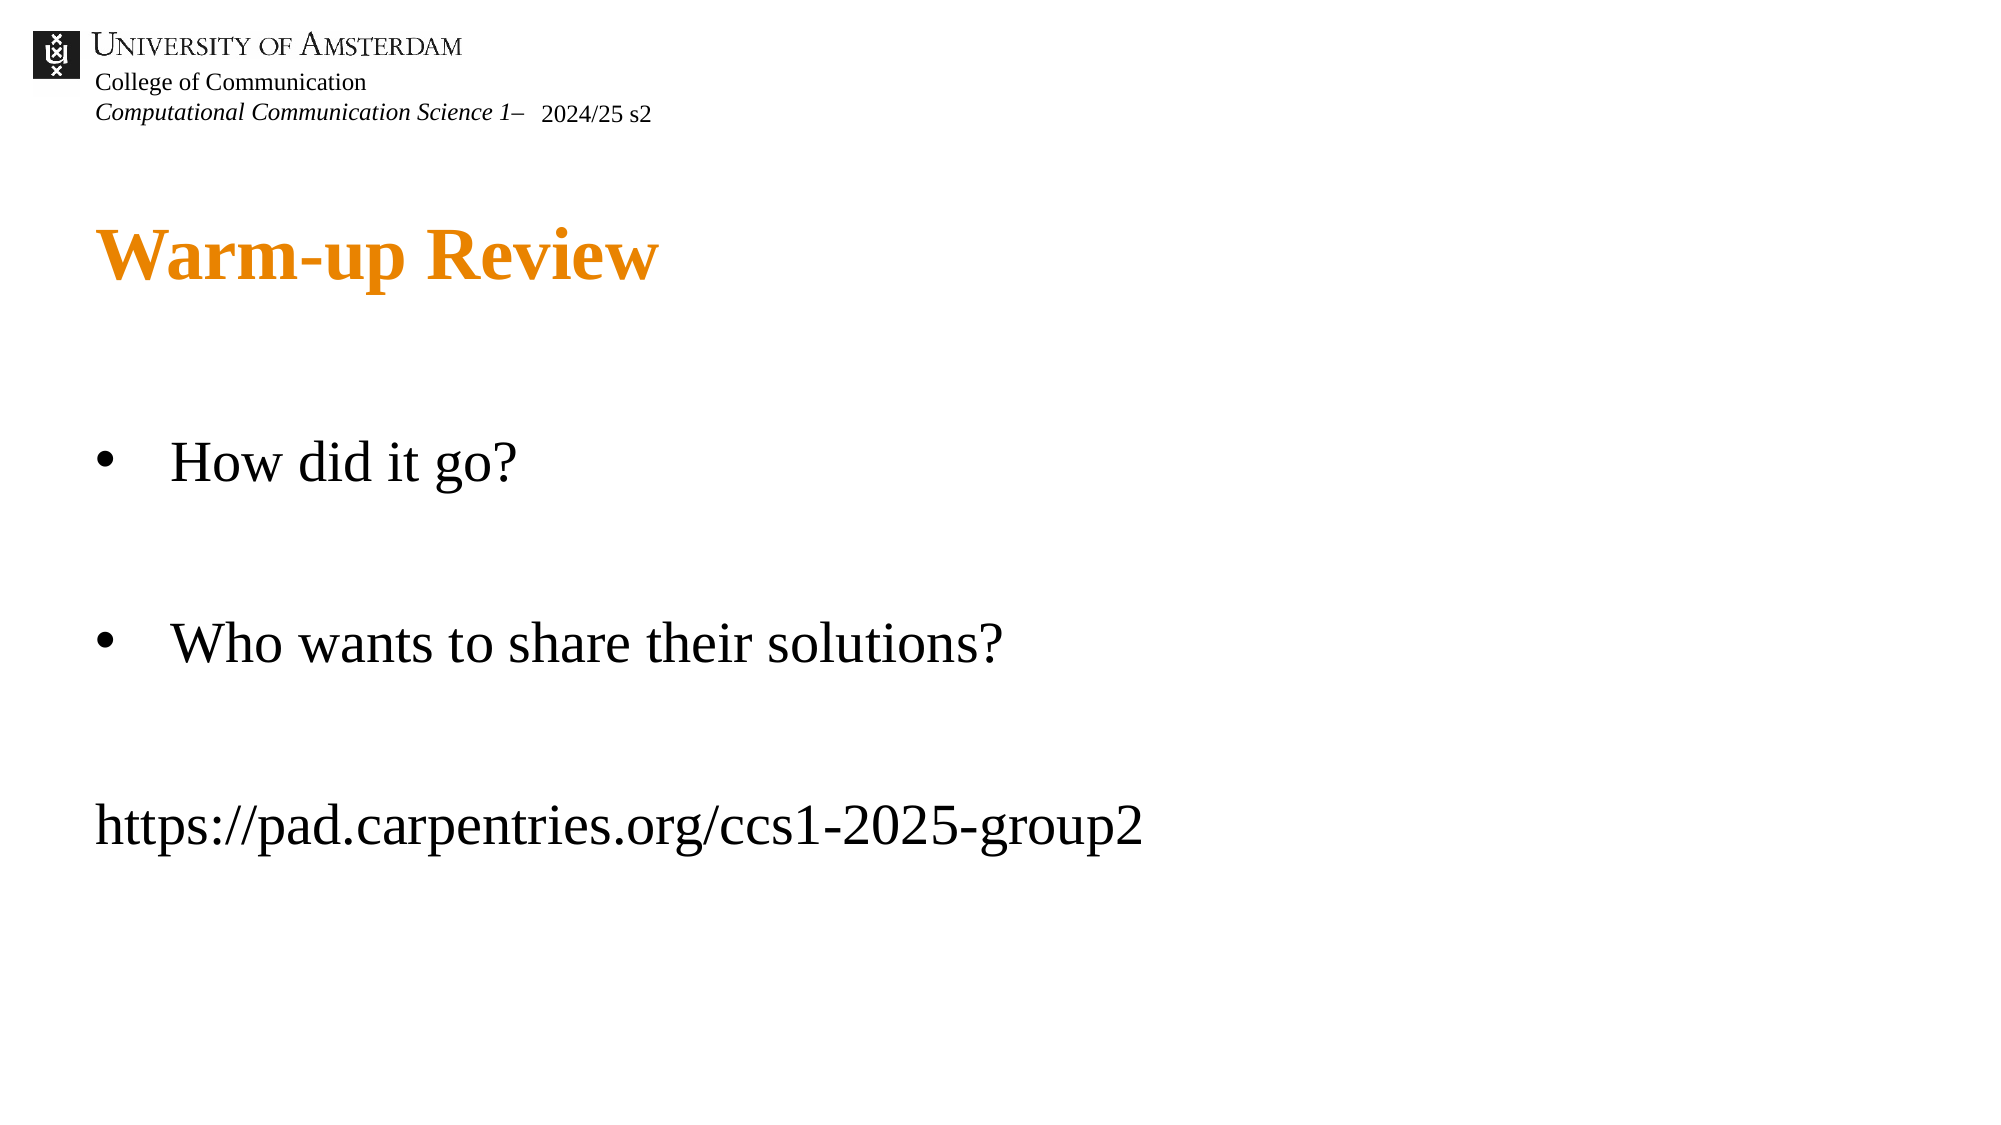

2024/25 s2
# Warm-up Review

How did it go?

Who wants to share their solutions?

https://pad.carpentries.org/ccs1-2025-group2